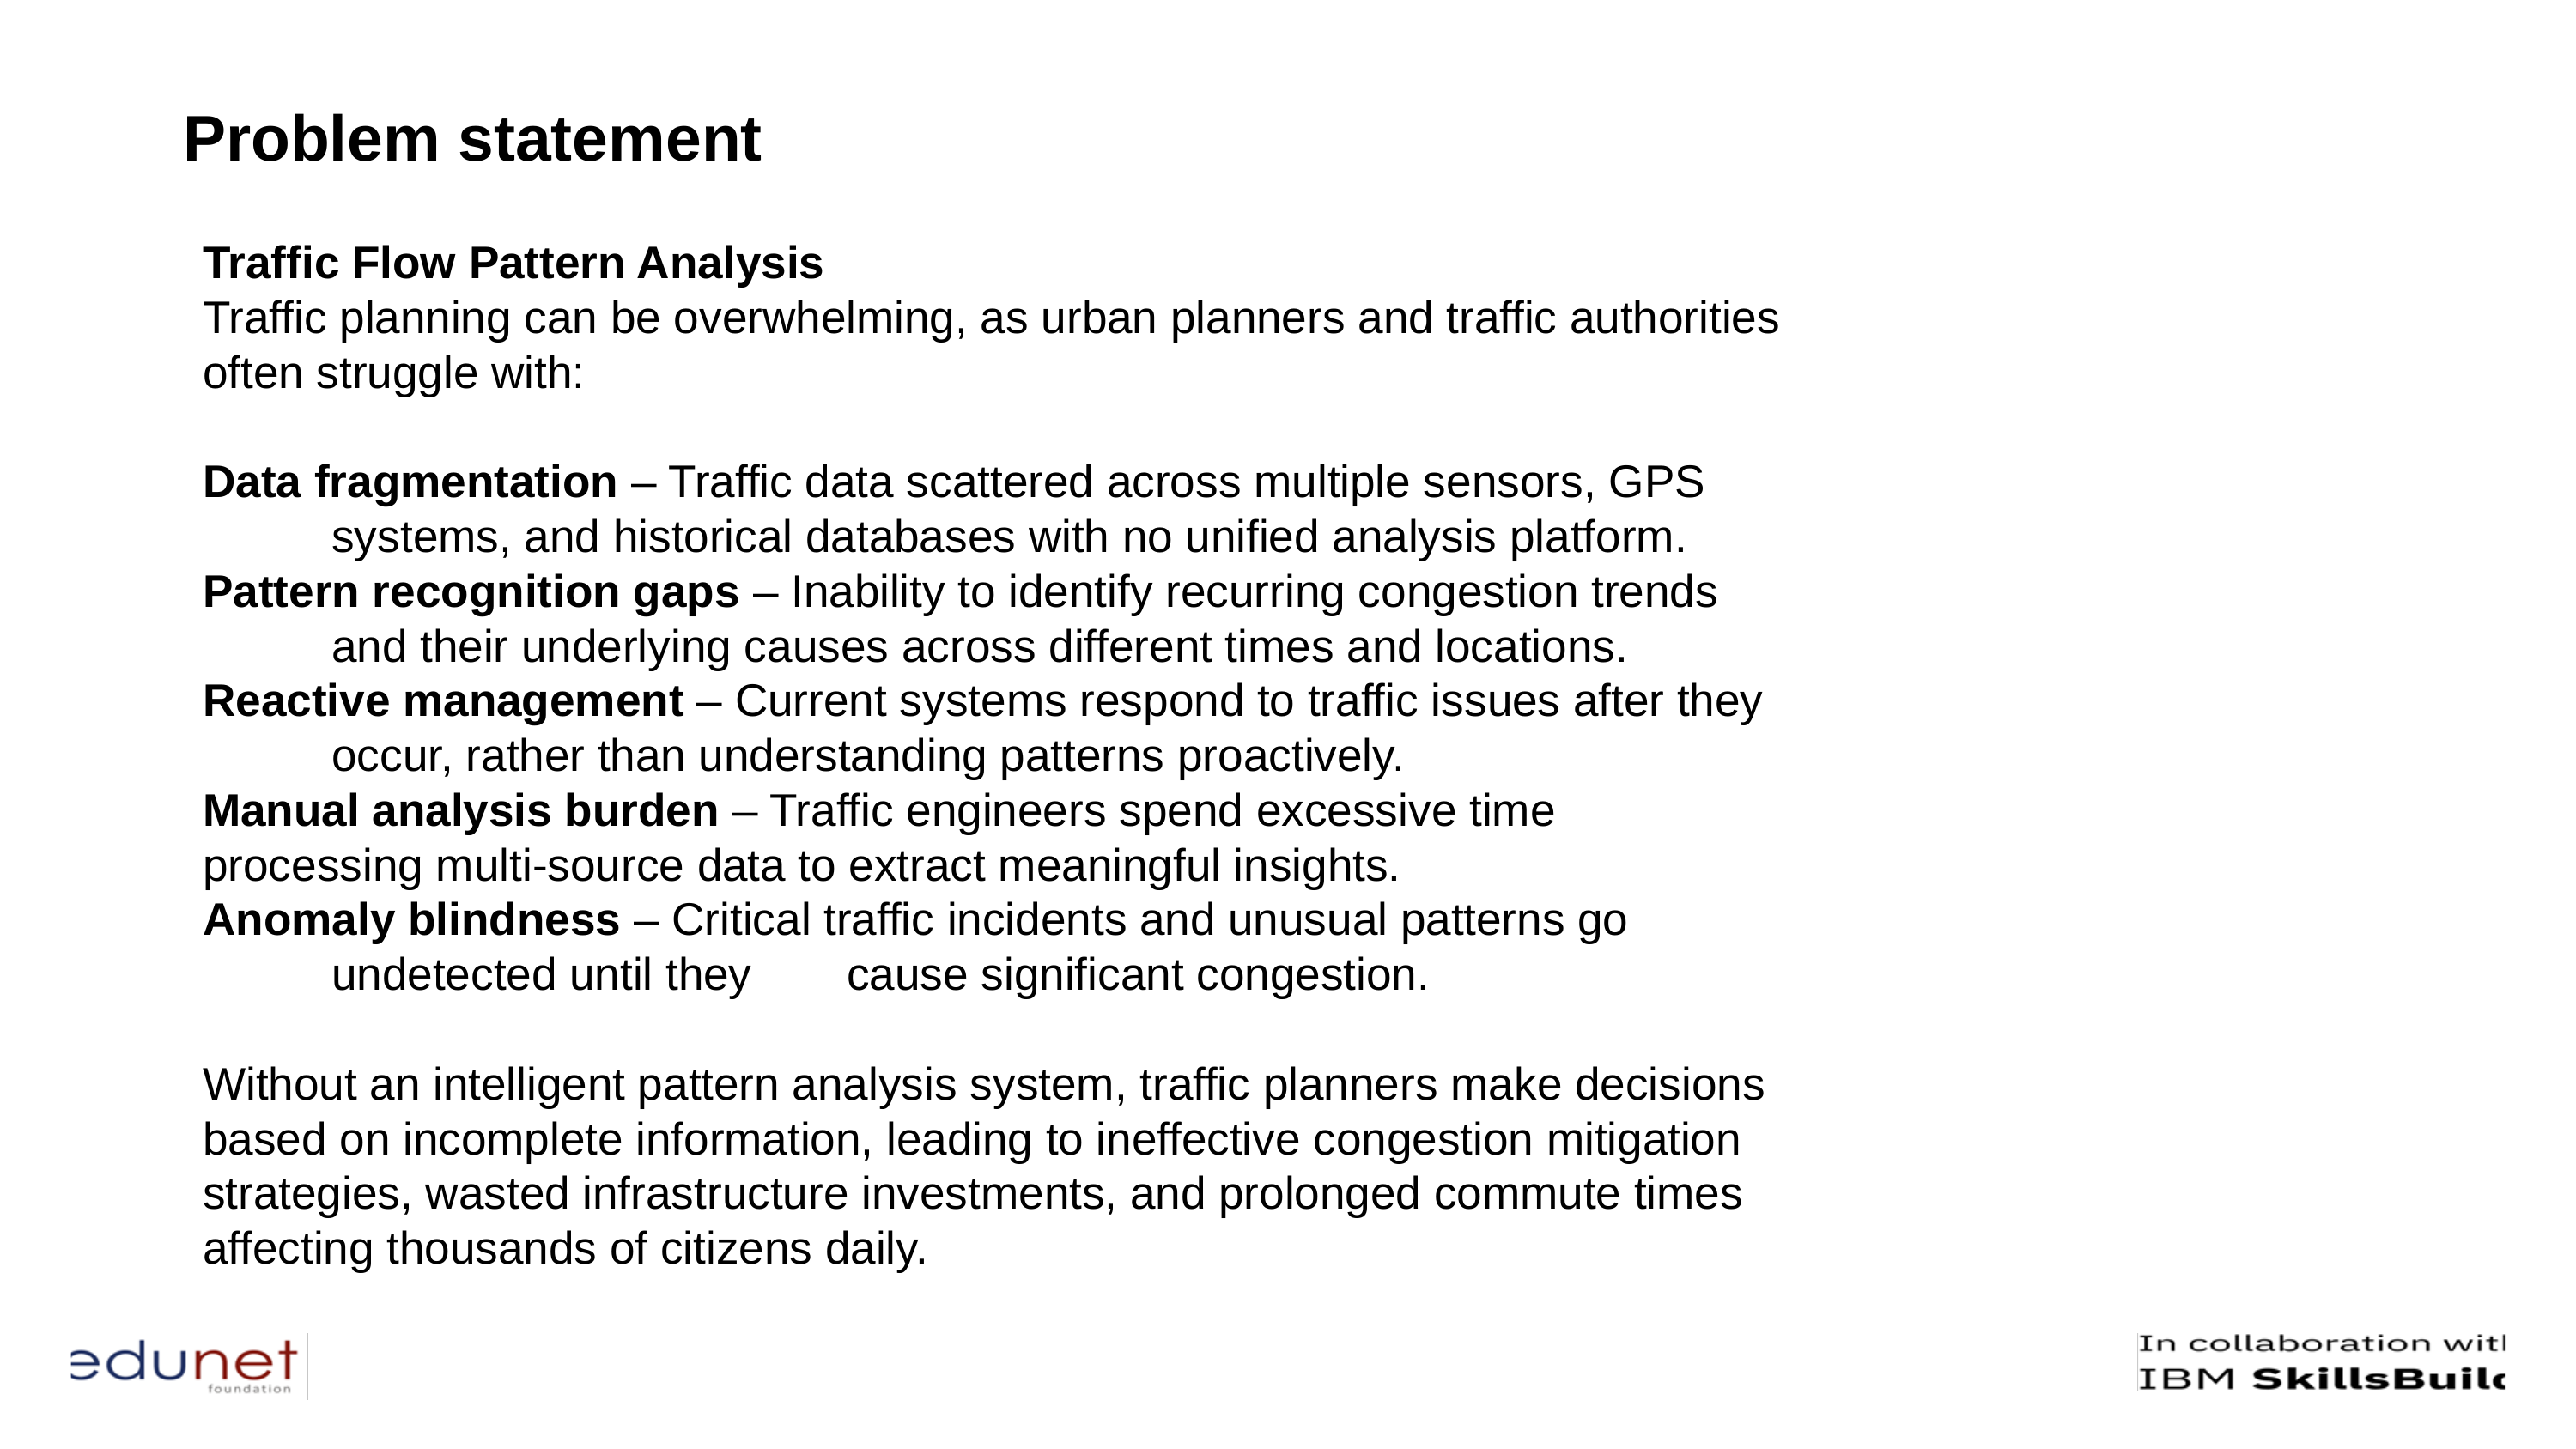

Problem statement
Traffic Flow Pattern Analysis
Traffic planning can be overwhelming, as urban planners and traffic authorities often struggle with:

Data fragmentation – Traffic data scattered across multiple sensors, GPS 		systems, and historical databases with no unified analysis platform.
Pattern recognition gaps – Inability to identify recurring congestion trends 		and their underlying causes across different times and locations.
Reactive management – Current systems respond to traffic issues after they 	occur, rather than understanding patterns proactively.
Manual analysis burden – Traffic engineers spend excessive time 		processing multi-source data to extract meaningful insights.
Anomaly blindness – Critical traffic incidents and unusual patterns go 		undetected until they 	cause significant congestion.

Without an intelligent pattern analysis system, traffic planners make decisions based on incomplete information, leading to ineffective congestion mitigation strategies, wasted infrastructure investments, and prolonged commute times affecting thousands of citizens daily.